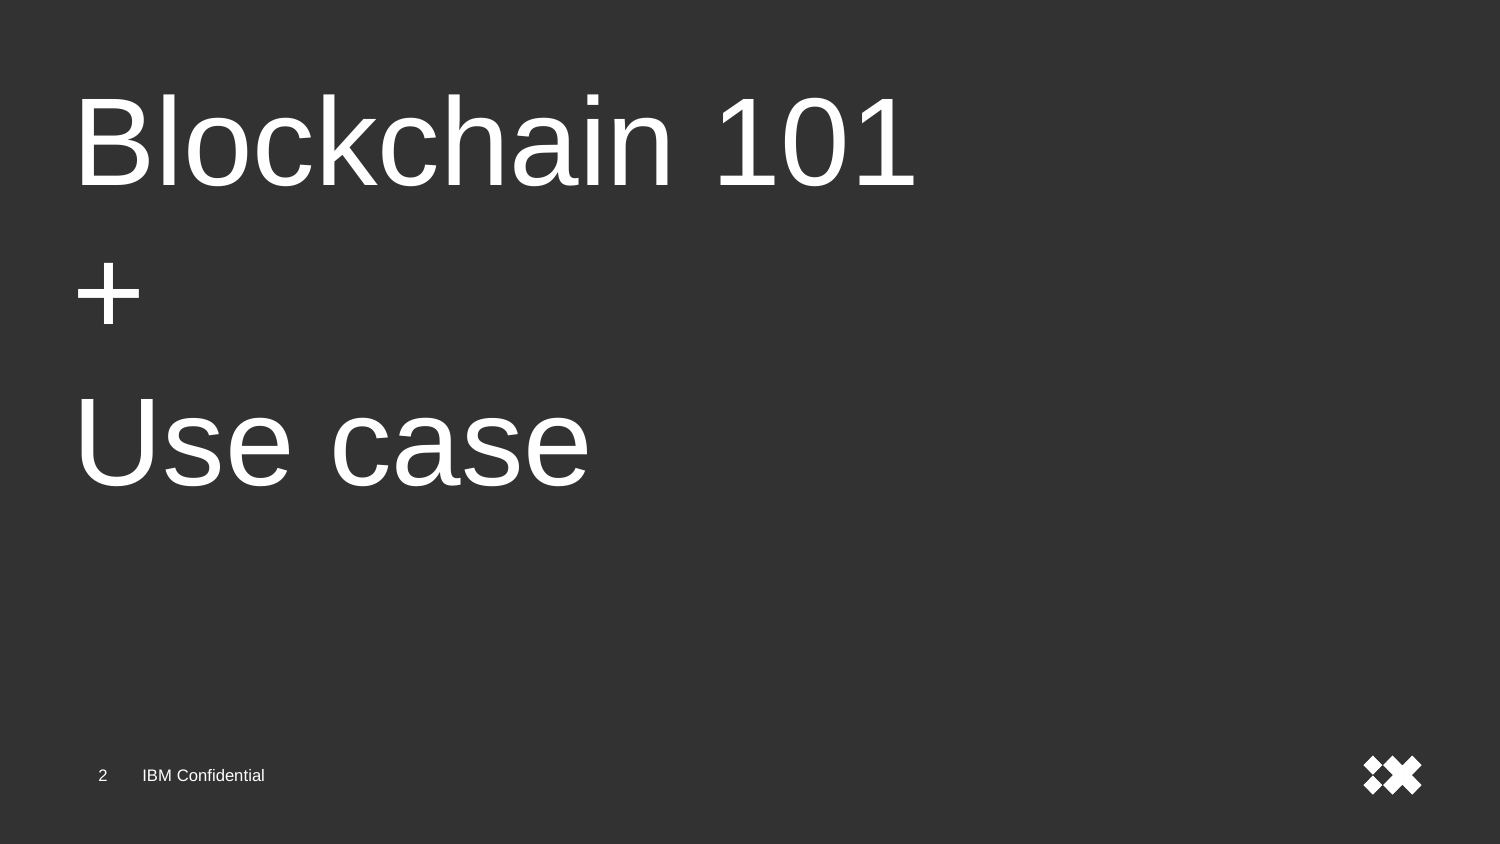

# Blockchain 101 + Use case

2
IBM Confidential